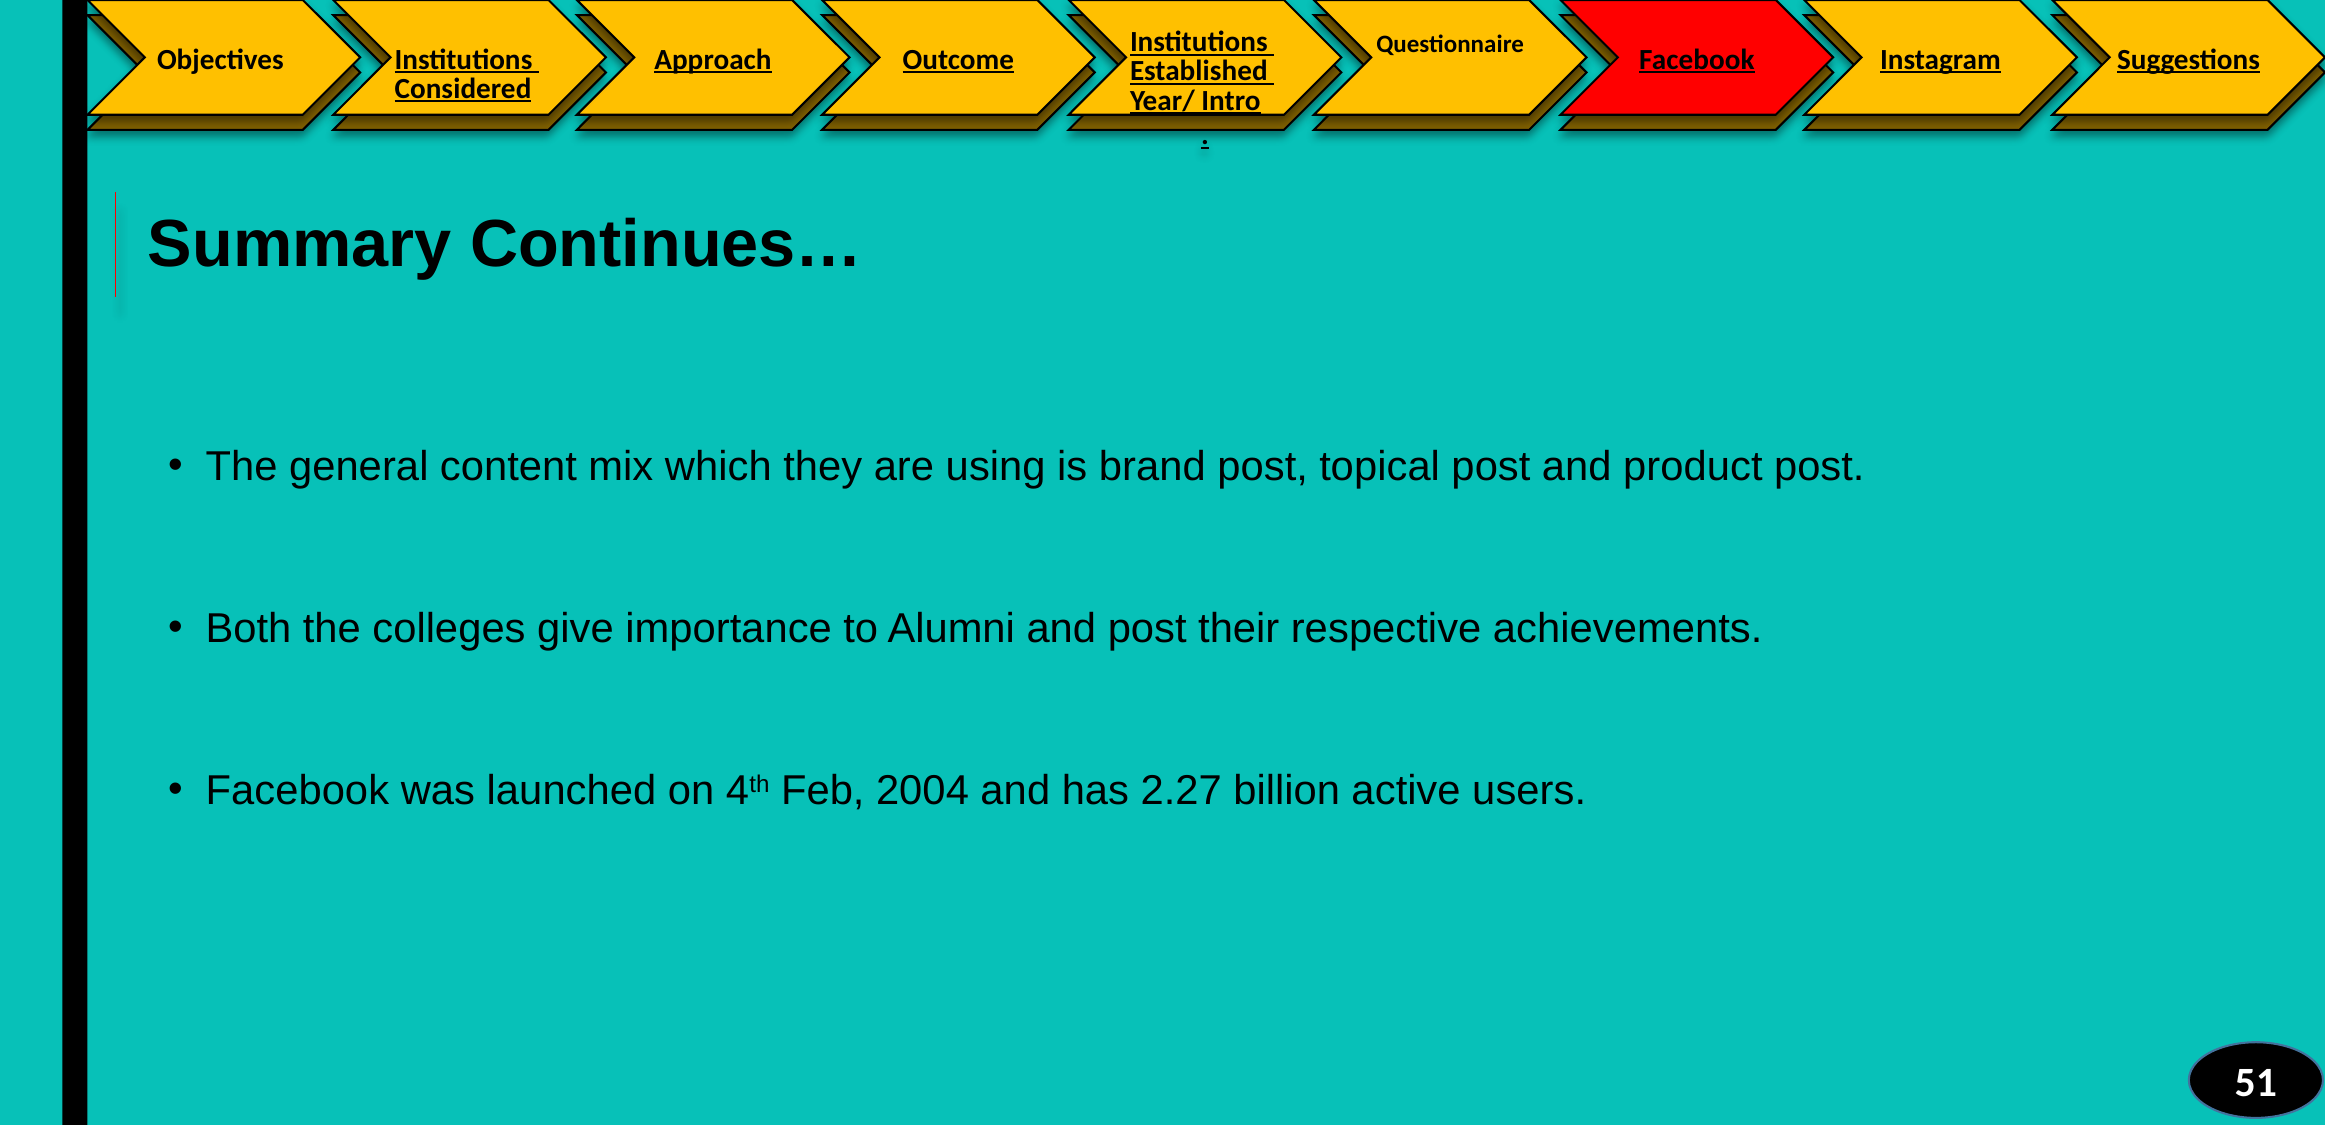

Facebook

Instagram

Suggestions

Objectives

Institutions Considered

Approach

Outcome

Institutions Established Year/ Intro.

Questionnaire

Summary Continues…

The general content mix which they are using is brand post, topical post and product post.

Both the colleges give importance to Alumni and post their respective achievements.

Facebook was launched on 4th Feb, 2004 and has 2.27 billion active users.
51